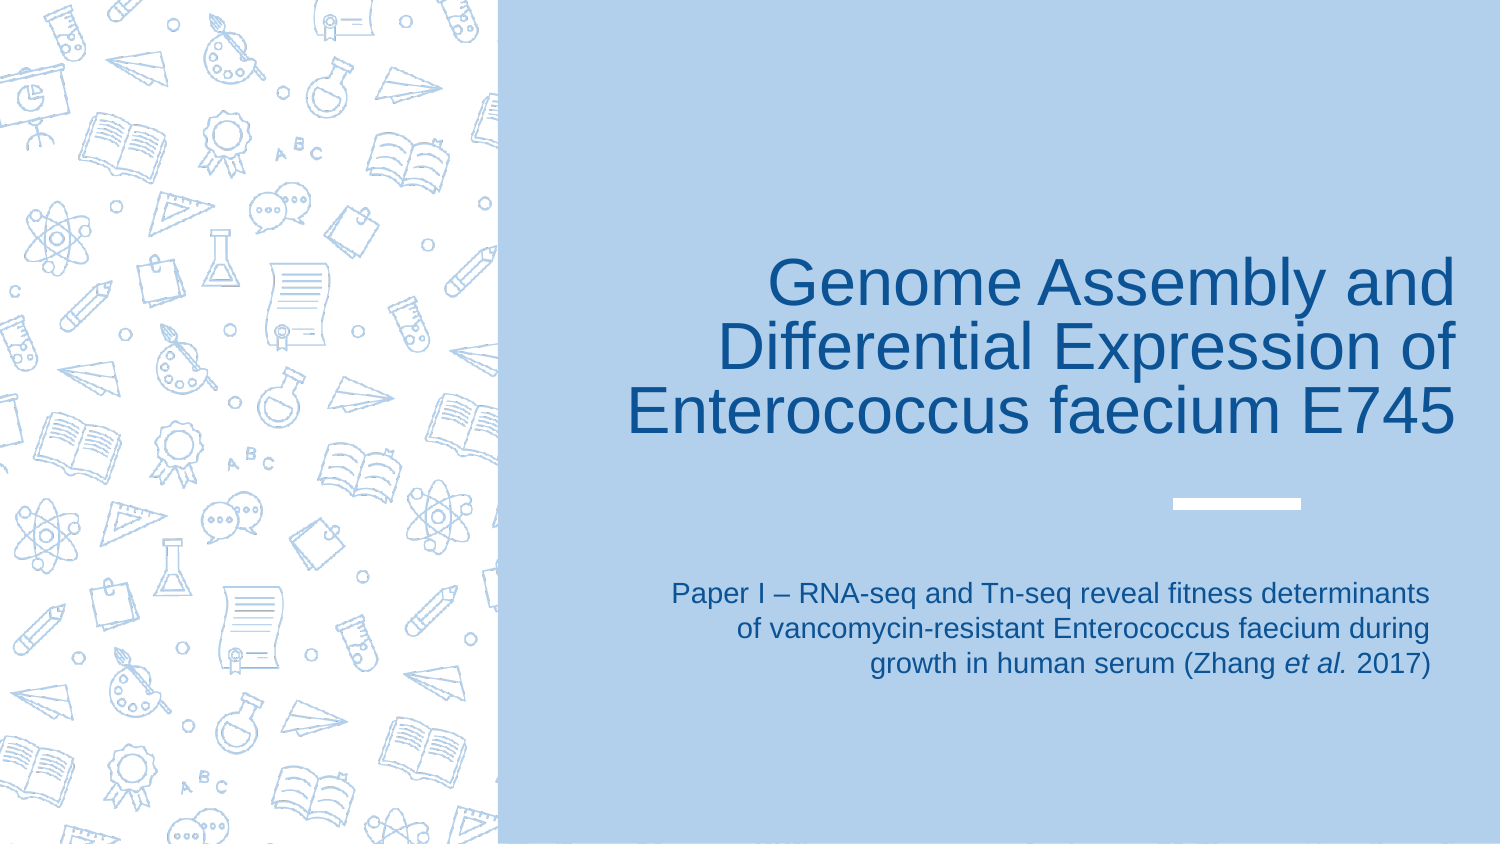

# Genome Assembly and Differential Expression of Enterococcus faecium E745
Paper I – RNA-seq and Tn-seq reveal fitness determinants of vancomycin-resistant Enterococcus faecium during growth in human serum (Zhang et al. 2017)